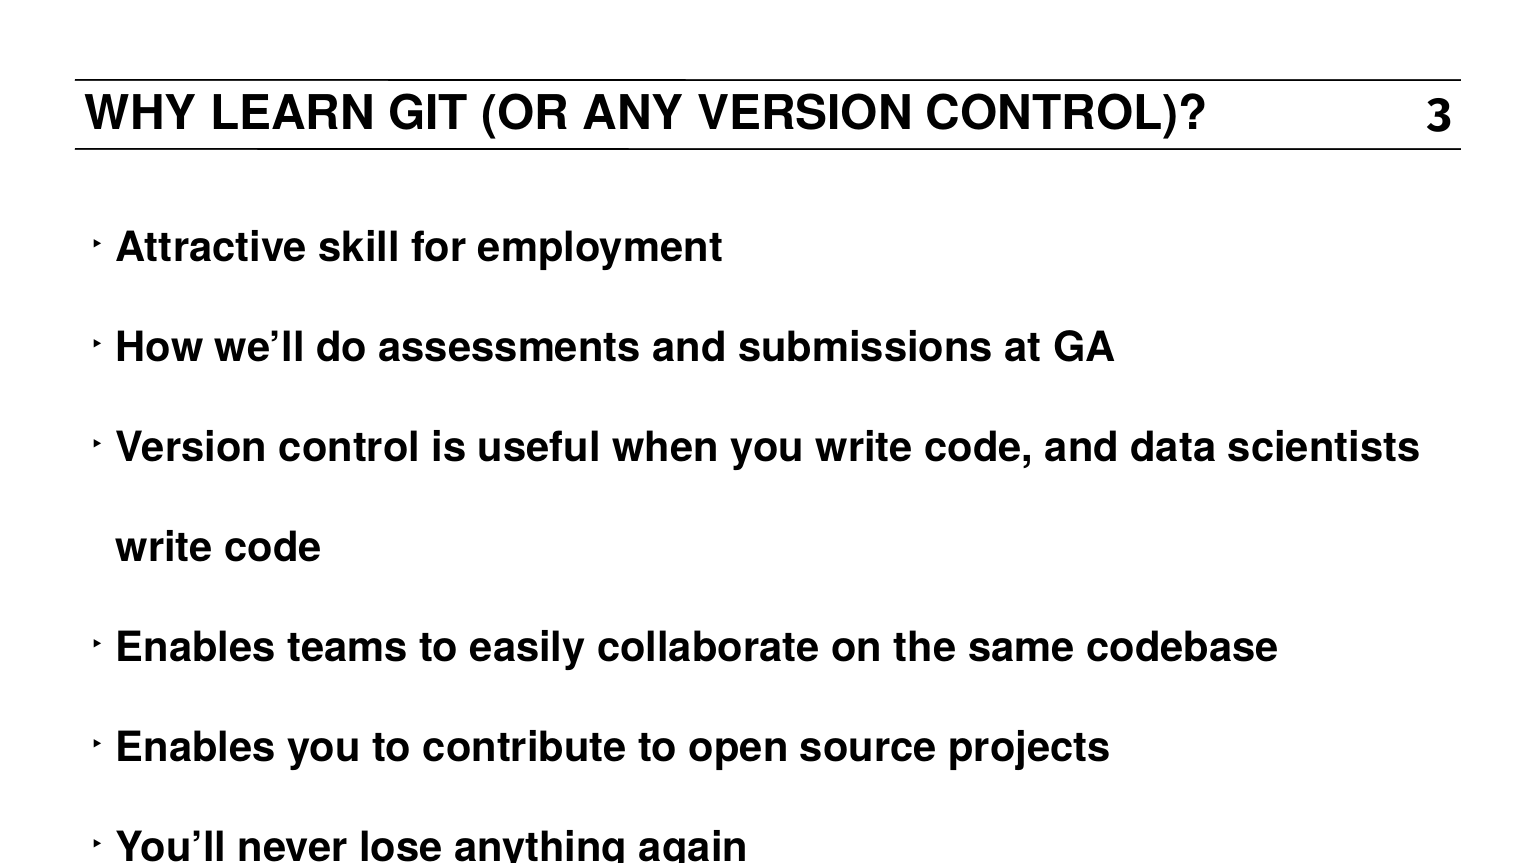

# WHY LEARN GIT (OR ANY VERSION CONTROL)?
3

Attractive skill for employment
How we’ll do assessments and submissions at GA
Version control is useful when you write code, and data scientists write code
Enables teams to easily collaborate on the same codebase
Enables you to contribute to open source projects
You’ll never lose anything again